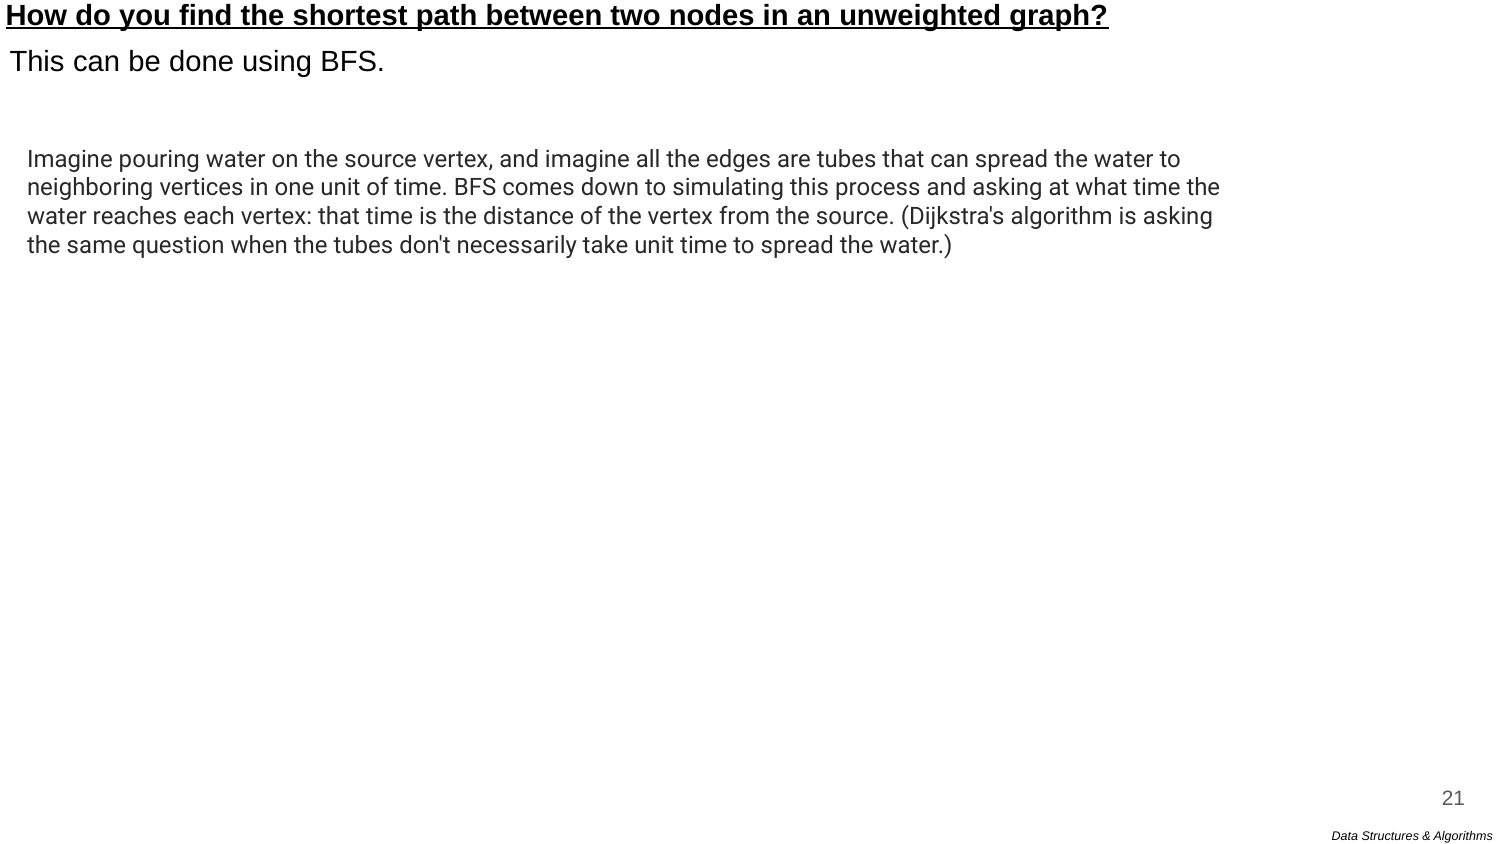

How do you find the shortest path between two nodes in an unweighted graph?
This can be done using BFS.
Imagine pouring water on the source vertex, and imagine all the edges are tubes that can spread the water to neighboring vertices in one unit of time. BFS comes down to simulating this process and asking at what time the water reaches each vertex: that time is the distance of the vertex from the source. (Dijkstra's algorithm is asking the same question when the tubes don't necessarily take unit time to spread the water.)
21
Data Structures & Algorithms